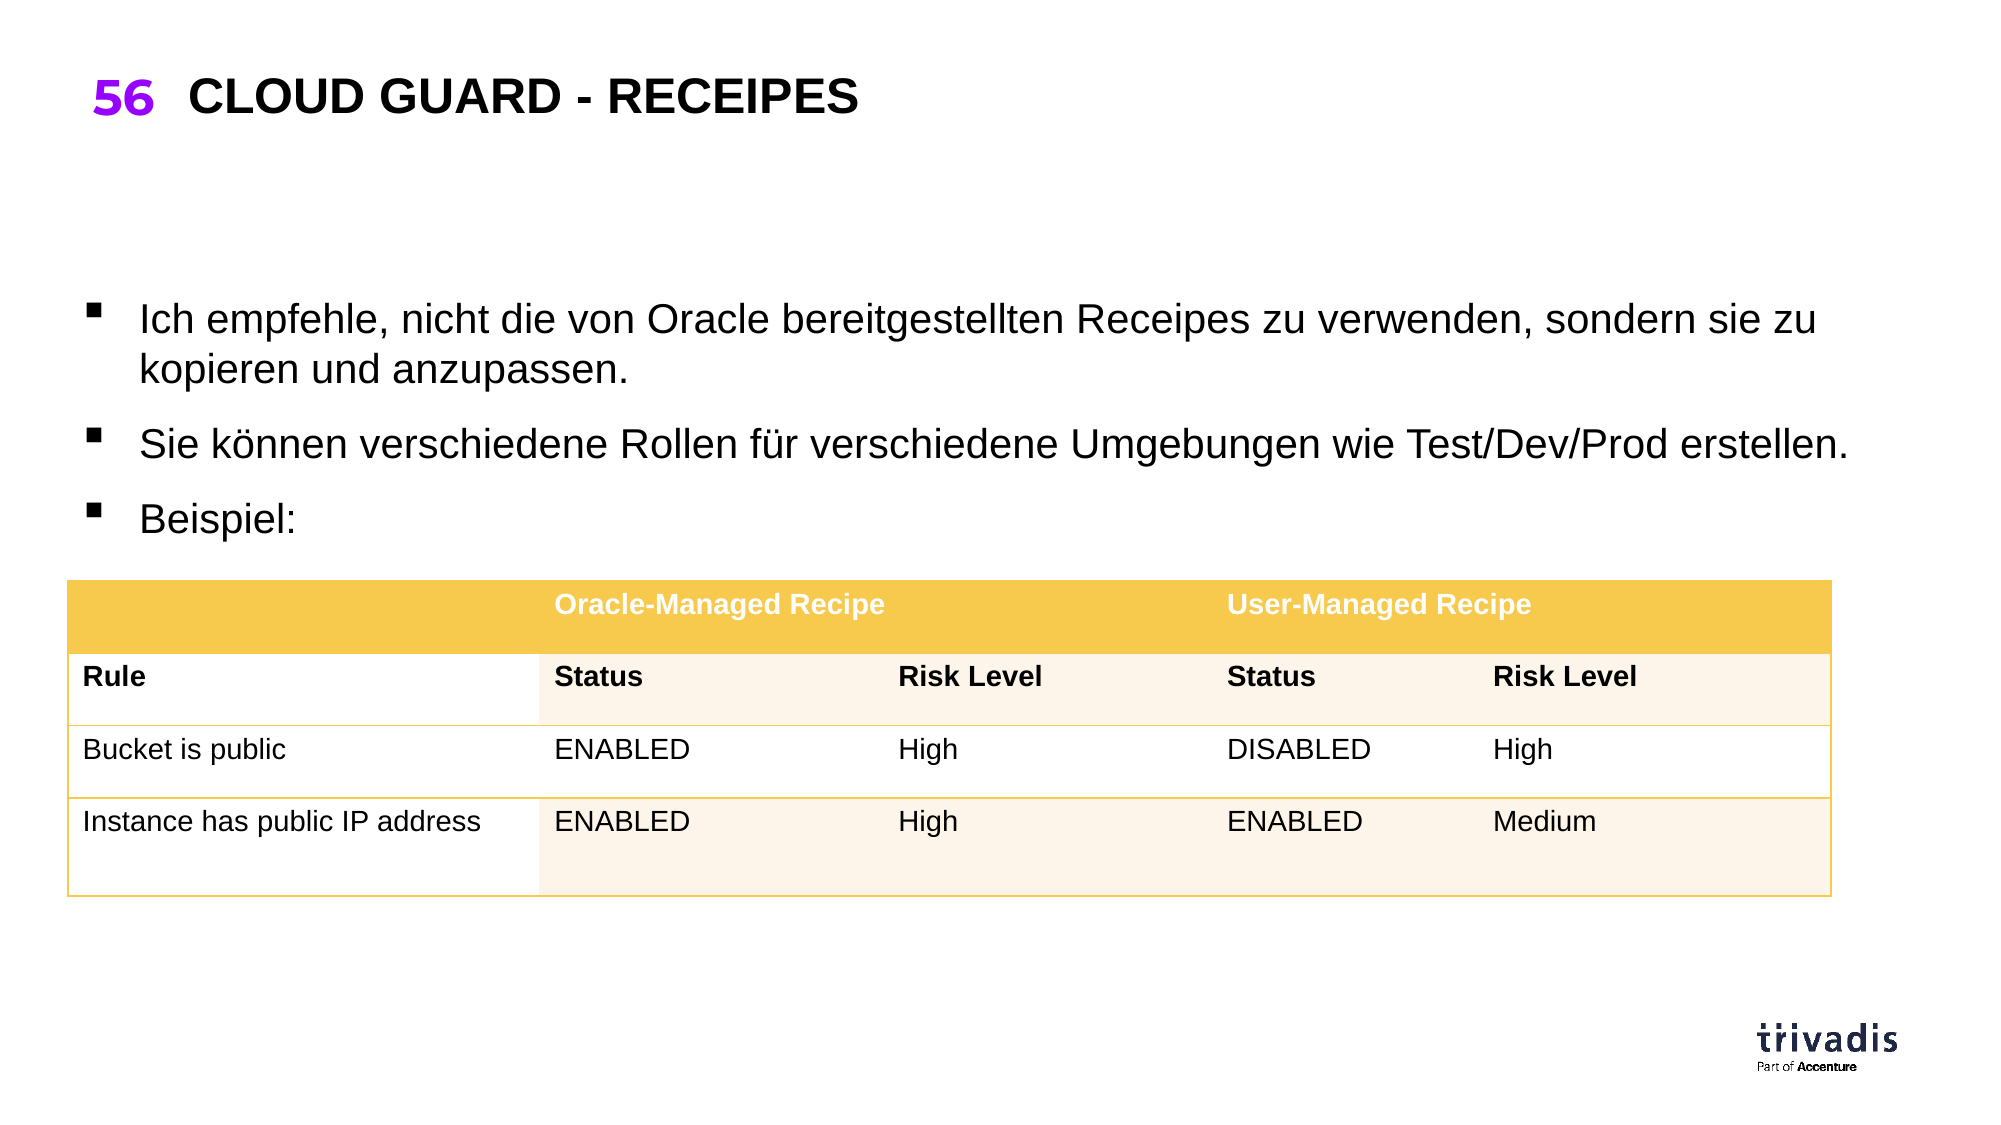

# Cloud guard - receipes
Ich empfehle, nicht die von Oracle bereitgestellten Receipes zu verwenden, sondern sie zu kopieren und anzupassen.
Sie können verschiedene Rollen für verschiedene Umgebungen wie Test/Dev/Prod erstellen.
Beispiel:
|  | Oracle-Managed Recipe |  | User-Managed Recipe |  |
| --- | --- | --- | --- | --- |
| Rule | Status | Risk Level | Status | Risk Level |
| Bucket is public | ENABLED | High | DISABLED | High |
| Instance has public IP address | ENABLED | High | ENABLED | Medium |